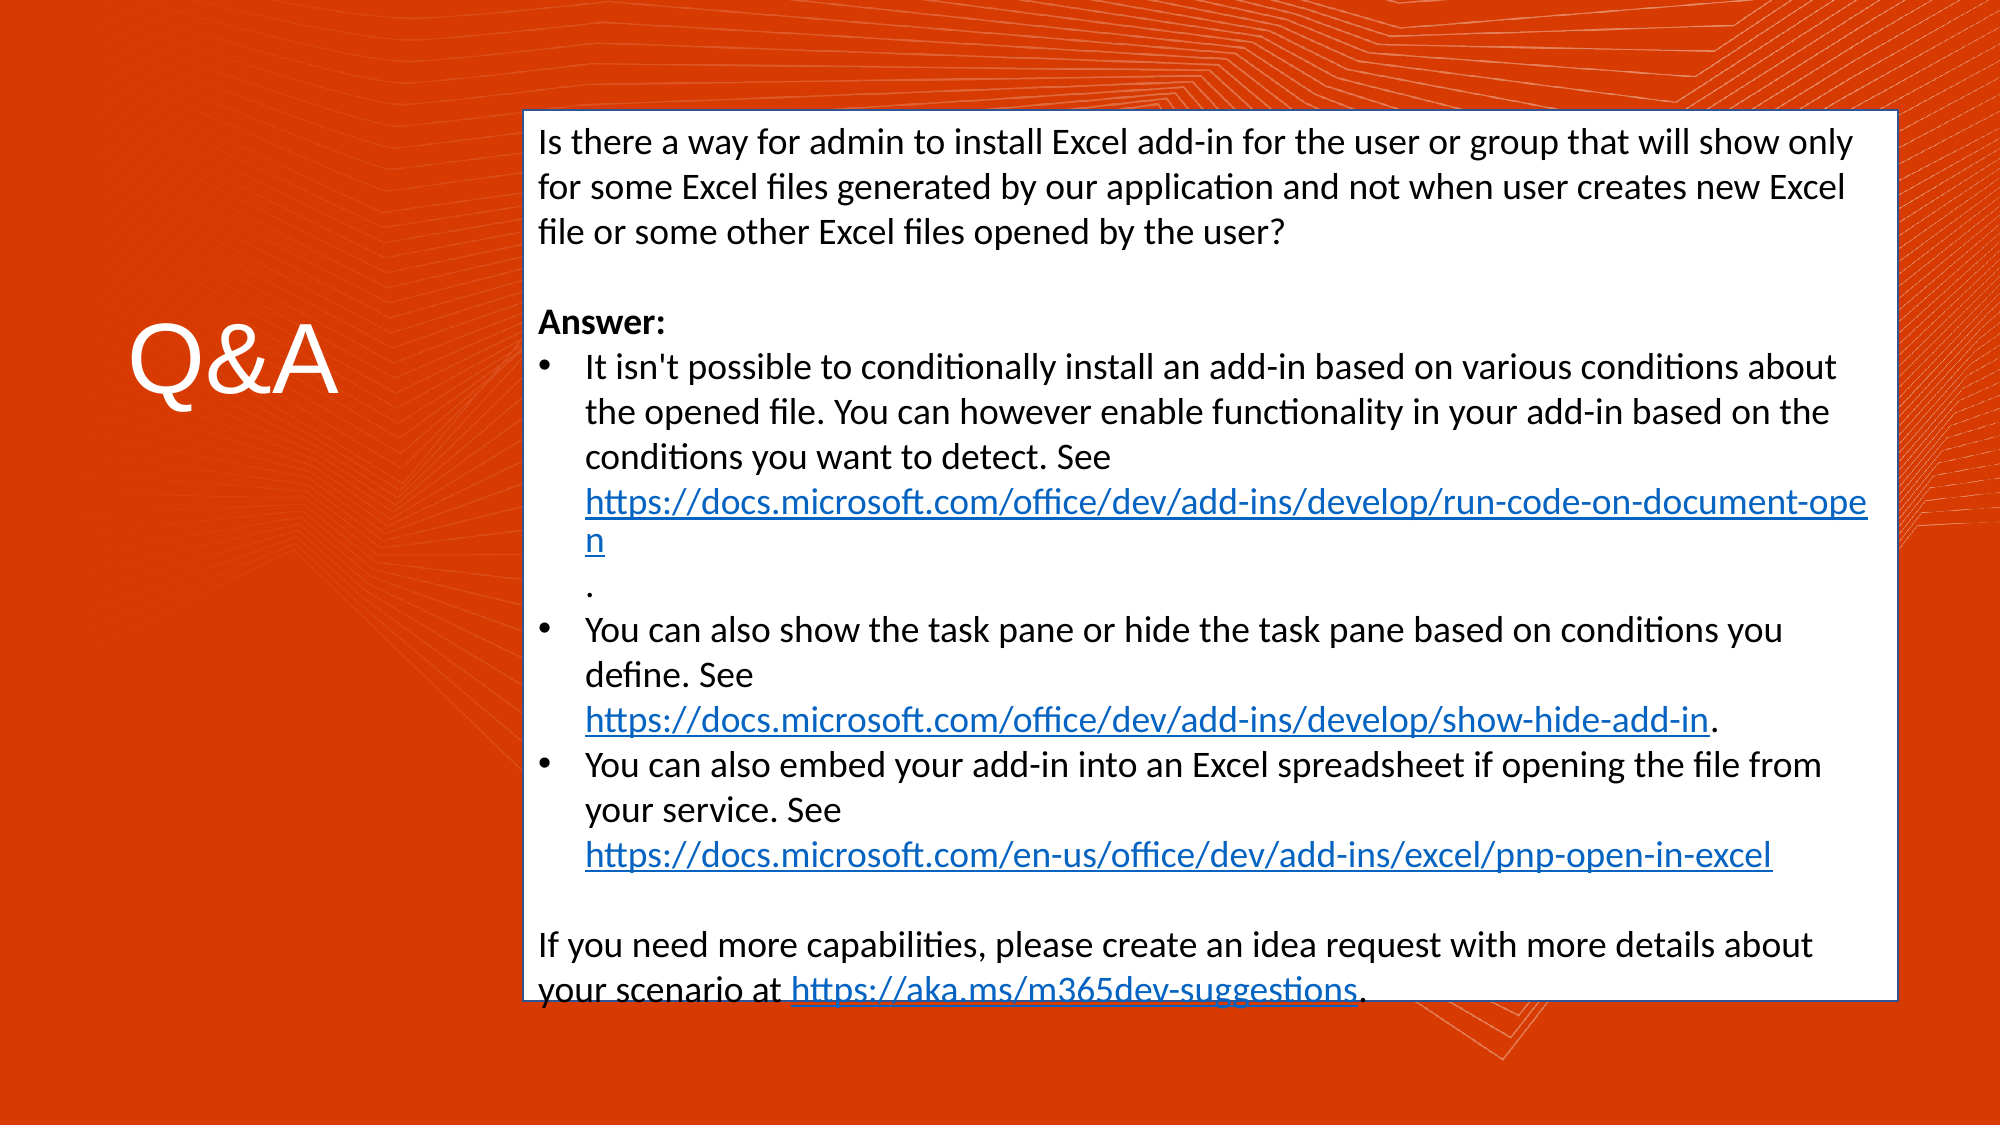

Is there a way for admin to install Excel add-in for the user or group that will show only for some Excel files generated by our application and not when user creates new Excel file or some other Excel files opened by the user?

Answer:
It isn't possible to conditionally install an add-in based on various conditions about the opened file. You can however enable functionality in your add-in based on the conditions you want to detect. See https://docs.microsoft.com/office/dev/add-ins/develop/run-code-on-document-open.
You can also show the task pane or hide the task pane based on conditions you define. See https://docs.microsoft.com/office/dev/add-ins/develop/show-hide-add-in.
You can also embed your add-in into an Excel spreadsheet if opening the file from your service. See https://docs.microsoft.com/en-us/office/dev/add-ins/excel/pnp-open-in-excel

If you need more capabilities, please create an idea request with more details about your scenario at https://aka.ms/m365dev-suggestions.

Q&A